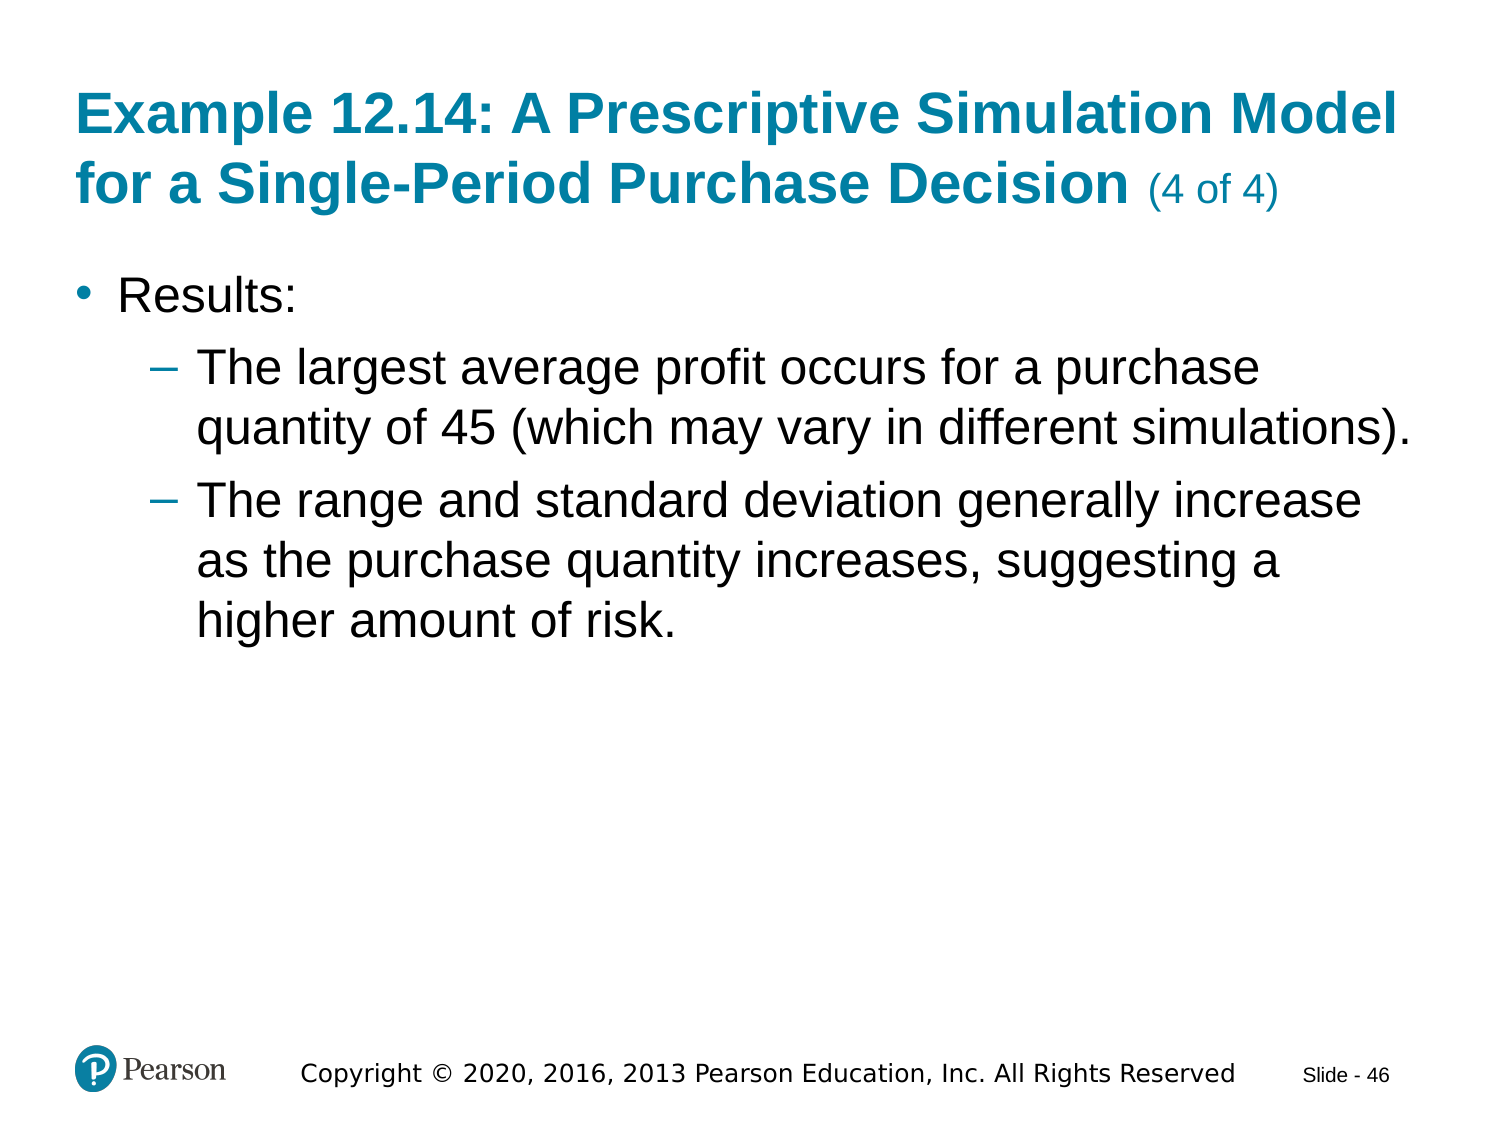

# Example 12.14: A Prescriptive Simulation Model for a Single-Period Purchase Decision (4 of 4)
Results:
The largest average profit occurs for a purchase quantity of 45 (which may vary in different simulations).
The range and standard deviation generally increase as the purchase quantity increases, suggesting a higher amount of risk.